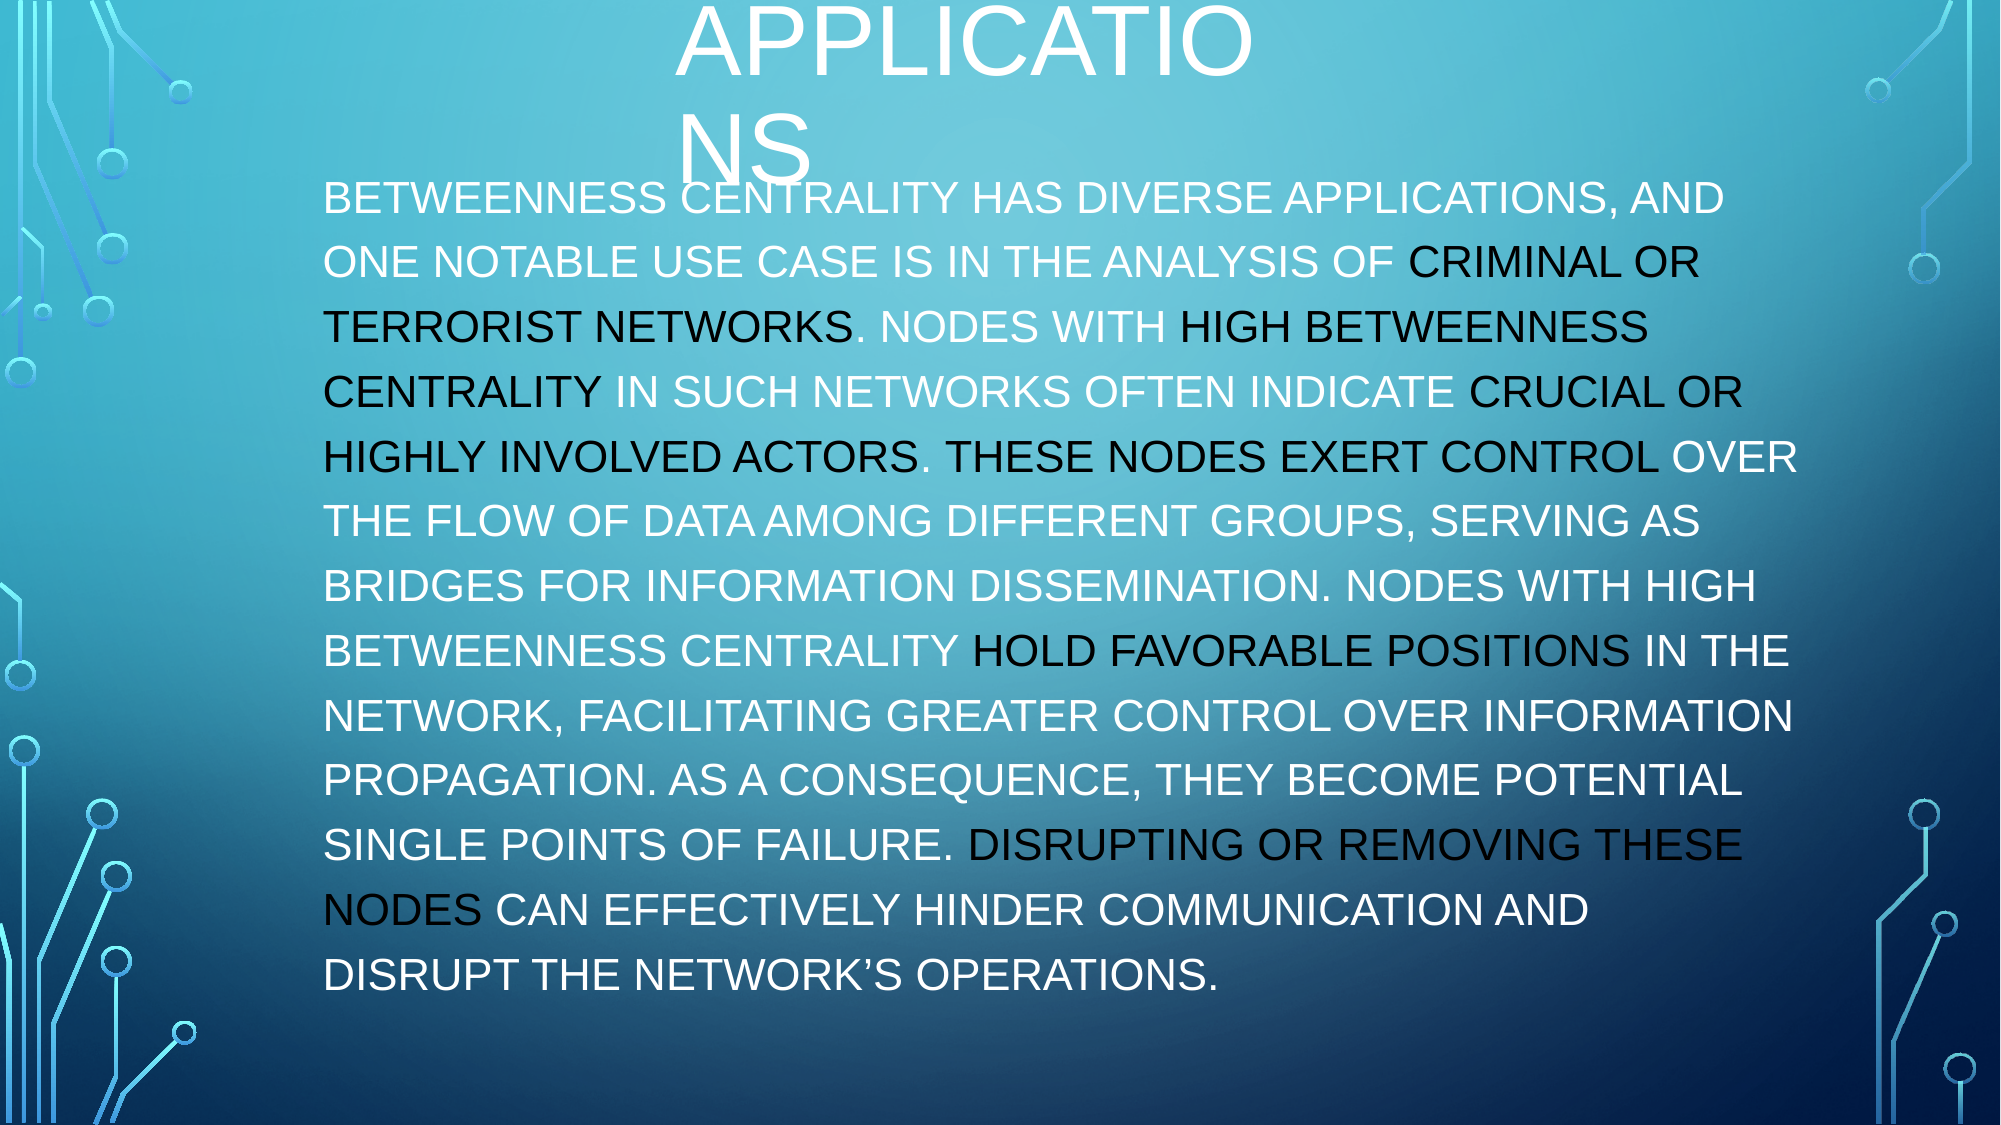

APPLICATIONS

Betweenness centrality has diverse applications, and one notable use case is in the analysis of criminal or terrorist networks. Nodes with high betweenness centrality in such networks often indicate crucial or highly involved actors. These nodes exert control over the flow of data among different groups, serving as bridges for information dissemination. Nodes with high betweenness centrality hold favorable positions in the network, facilitating greater control over information propagation. As a consequence, they become potential single points of failure. Disrupting or removing these nodes can effectively hinder communication and disrupt the network’s operations.